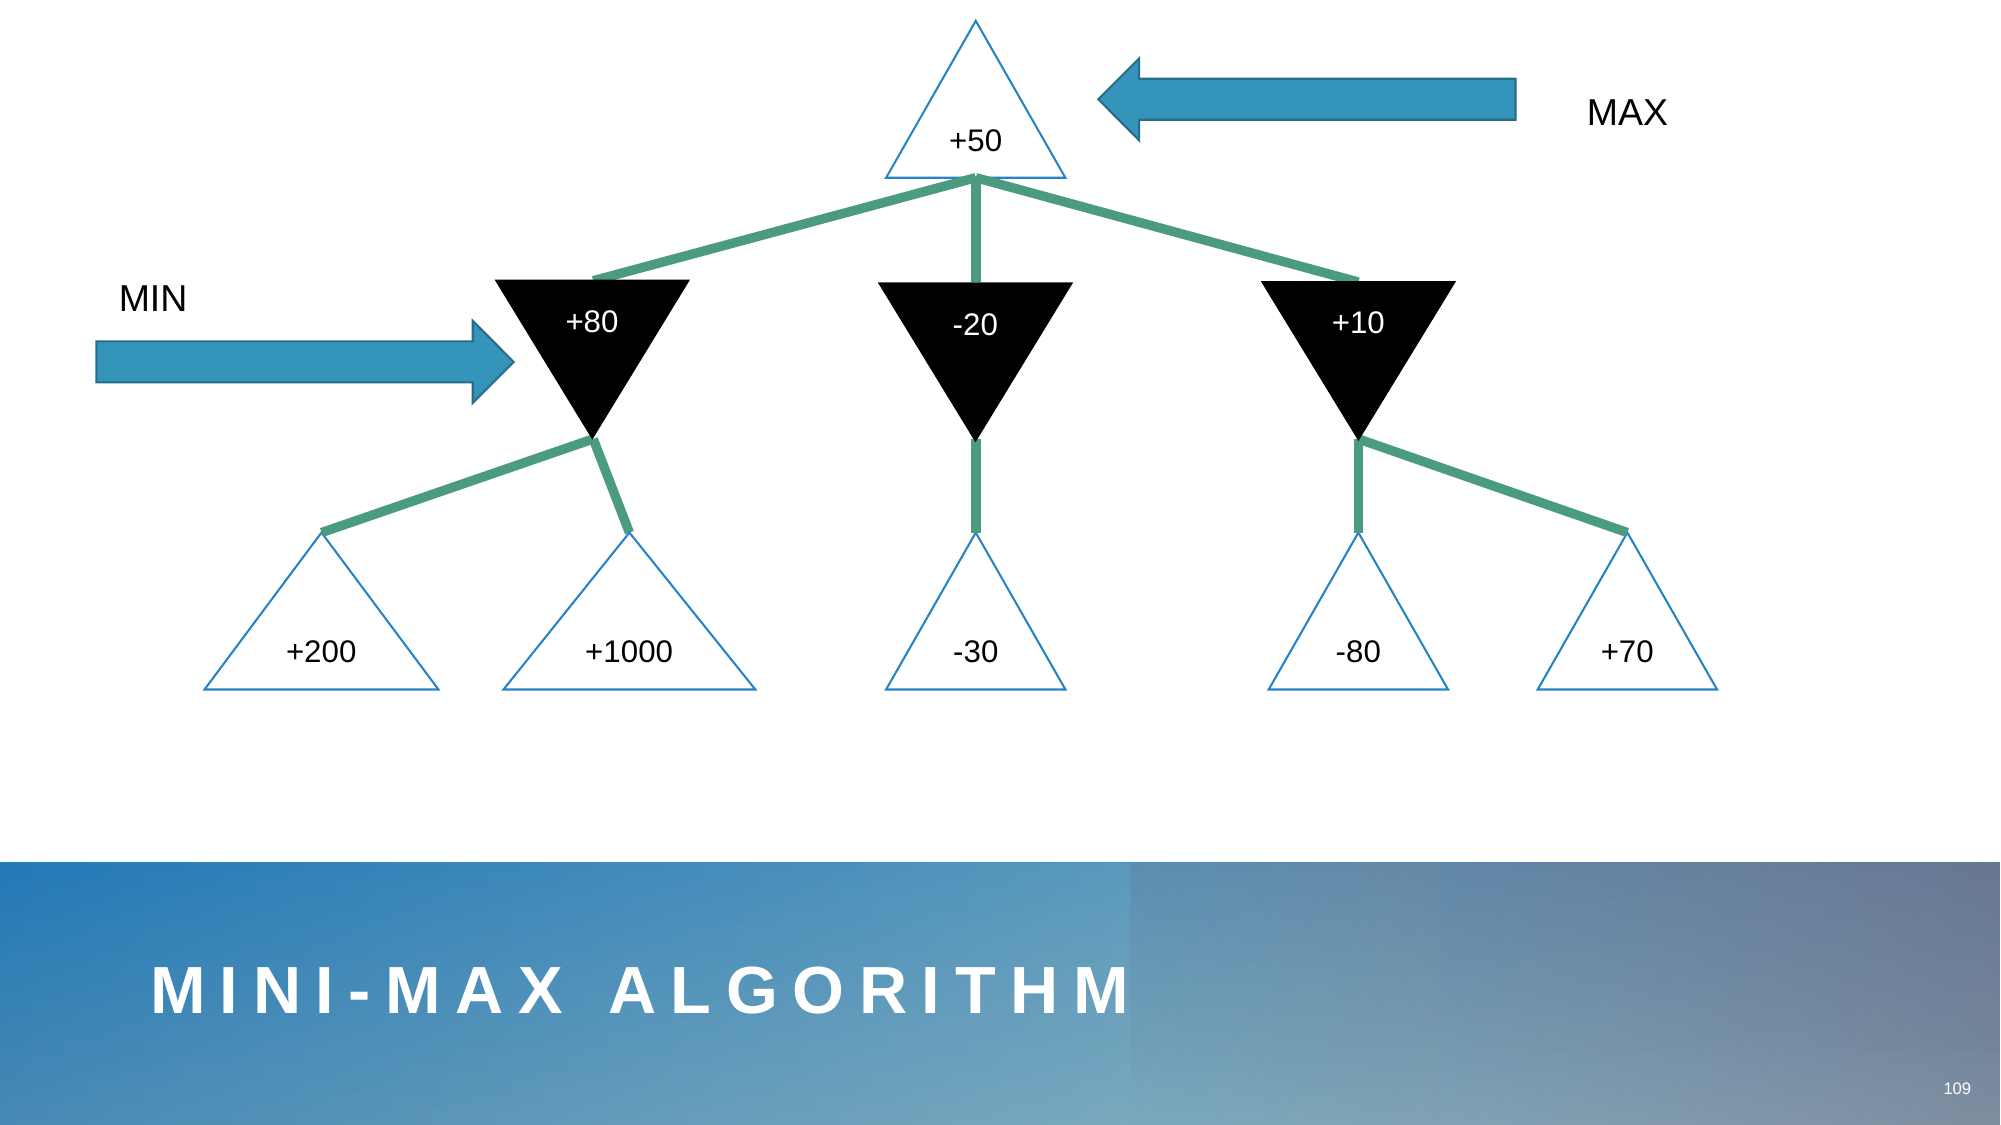

+50

MAX
MIN
+80
+10
-20

+200
-30
-80
+70
+1000

# Mini-max algorithm
109